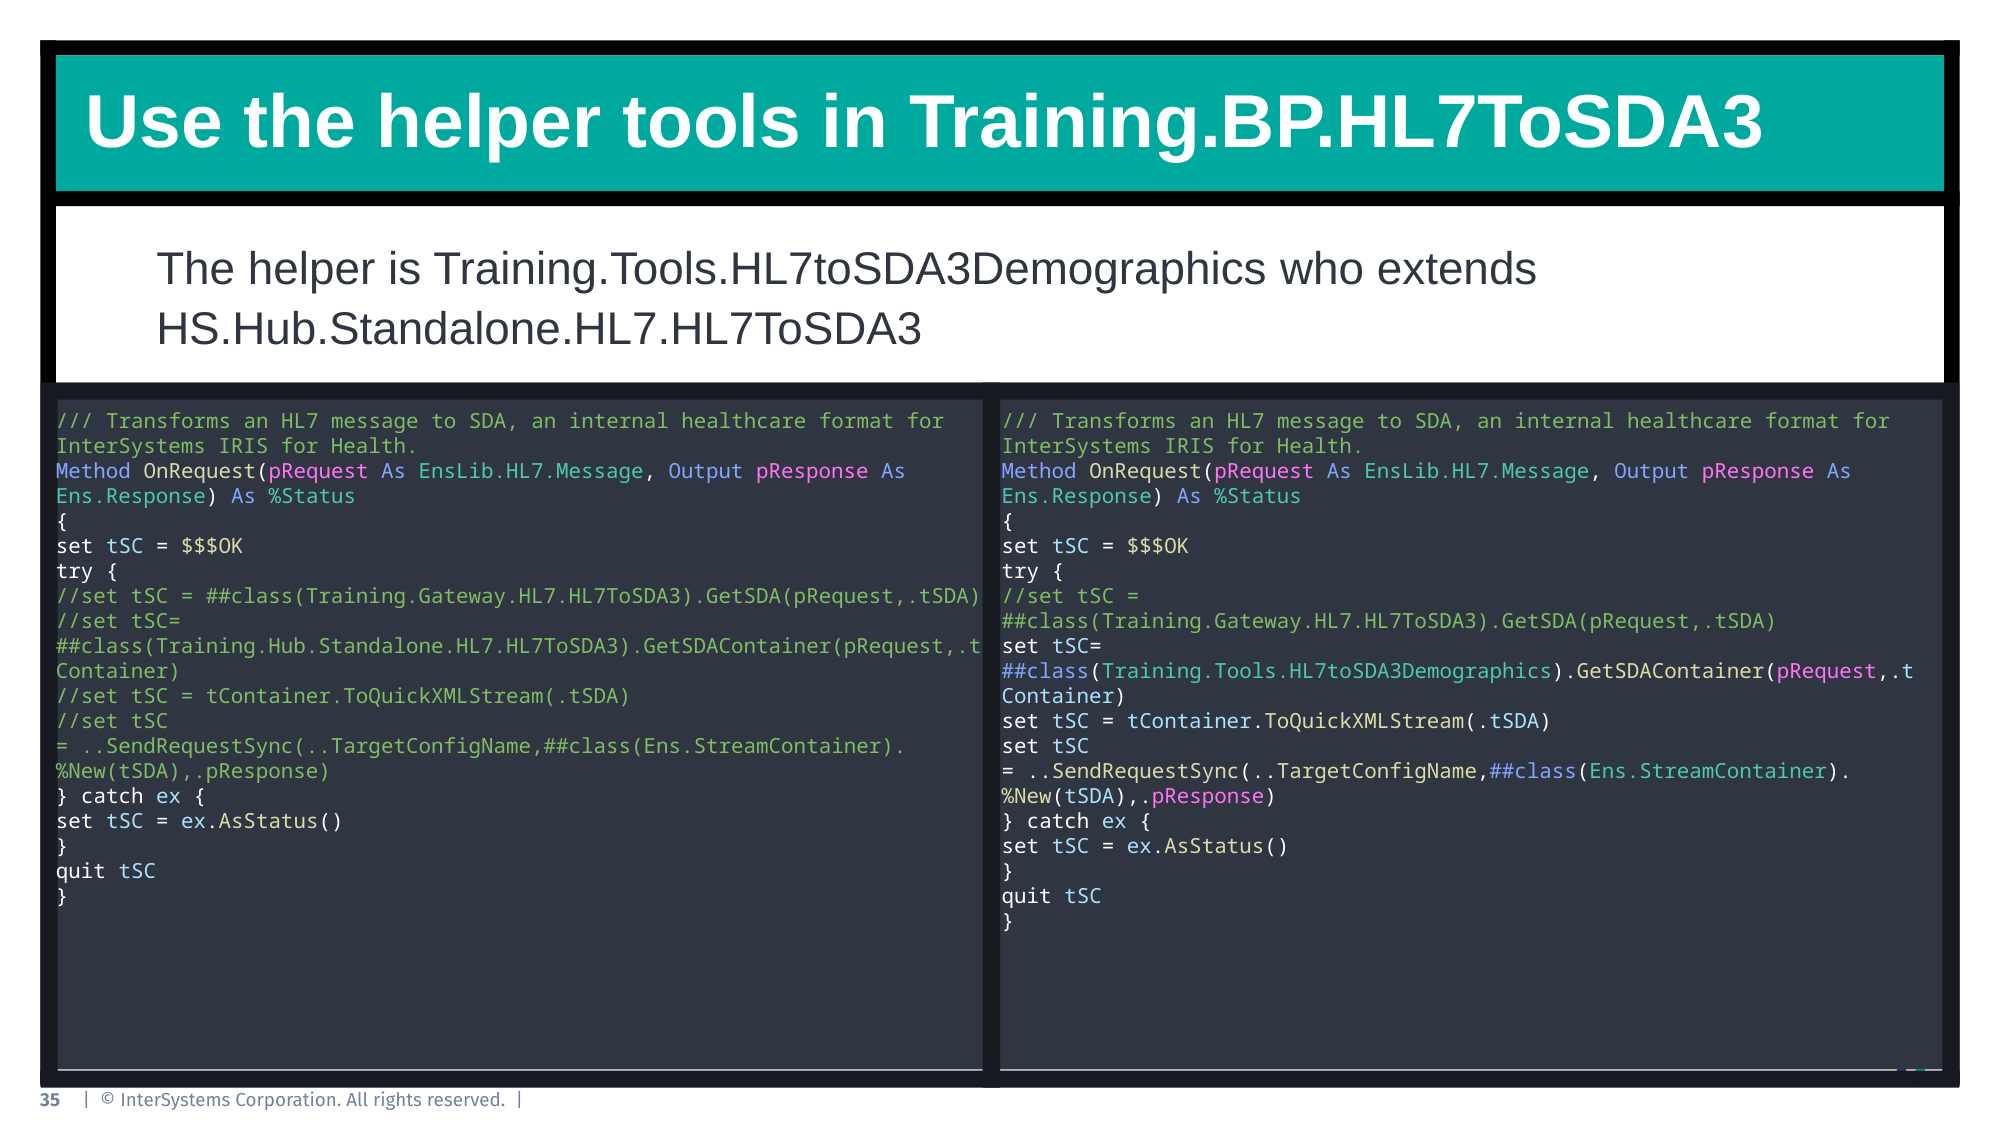

# Use the helper tools in Training.BP.HL7ToSDA3
The helper is Training.Tools.HL7toSDA3Demographics who extends HS.Hub.Standalone.HL7.HL7ToSDA3

/// Transforms an HL7 message to SDA, an internal healthcare format for InterSystems IRIS for Health.
Method OnRequest(pRequest As EnsLib.HL7.Message, Output pResponse As Ens.Response) As %Status
{
set tSC = $$$OK
try {
//set tSC = ##class(Training.Gateway.HL7.HL7ToSDA3).GetSDA(pRequest,.tSDA)
//set tSC= ##class(Training.Hub.Standalone.HL7.HL7ToSDA3).GetSDAContainer(pRequest,.tContainer)
//set tSC = tContainer.ToQuickXMLStream(.tSDA)
//set tSC = ..SendRequestSync(..TargetConfigName,##class(Ens.StreamContainer).%New(tSDA),.pResponse)
} catch ex {
set tSC = ex.AsStatus()
}
quit tSC
}

/// Transforms an HL7 message to SDA, an internal healthcare format for InterSystems IRIS for Health.
Method OnRequest(pRequest As EnsLib.HL7.Message, Output pResponse As Ens.Response) As %Status
{
set tSC = $$$OK
try {
//set tSC = ##class(Training.Gateway.HL7.HL7ToSDA3).GetSDA(pRequest,.tSDA)
set tSC= ##class(Training.Tools.HL7toSDA3Demographics).GetSDAContainer(pRequest,.tContainer)
set tSC = tContainer.ToQuickXMLStream(.tSDA)
set tSC = ..SendRequestSync(..TargetConfigName,##class(Ens.StreamContainer).%New(tSDA),.pResponse)
} catch ex {
set tSC = ex.AsStatus()
}
quit tSC
}